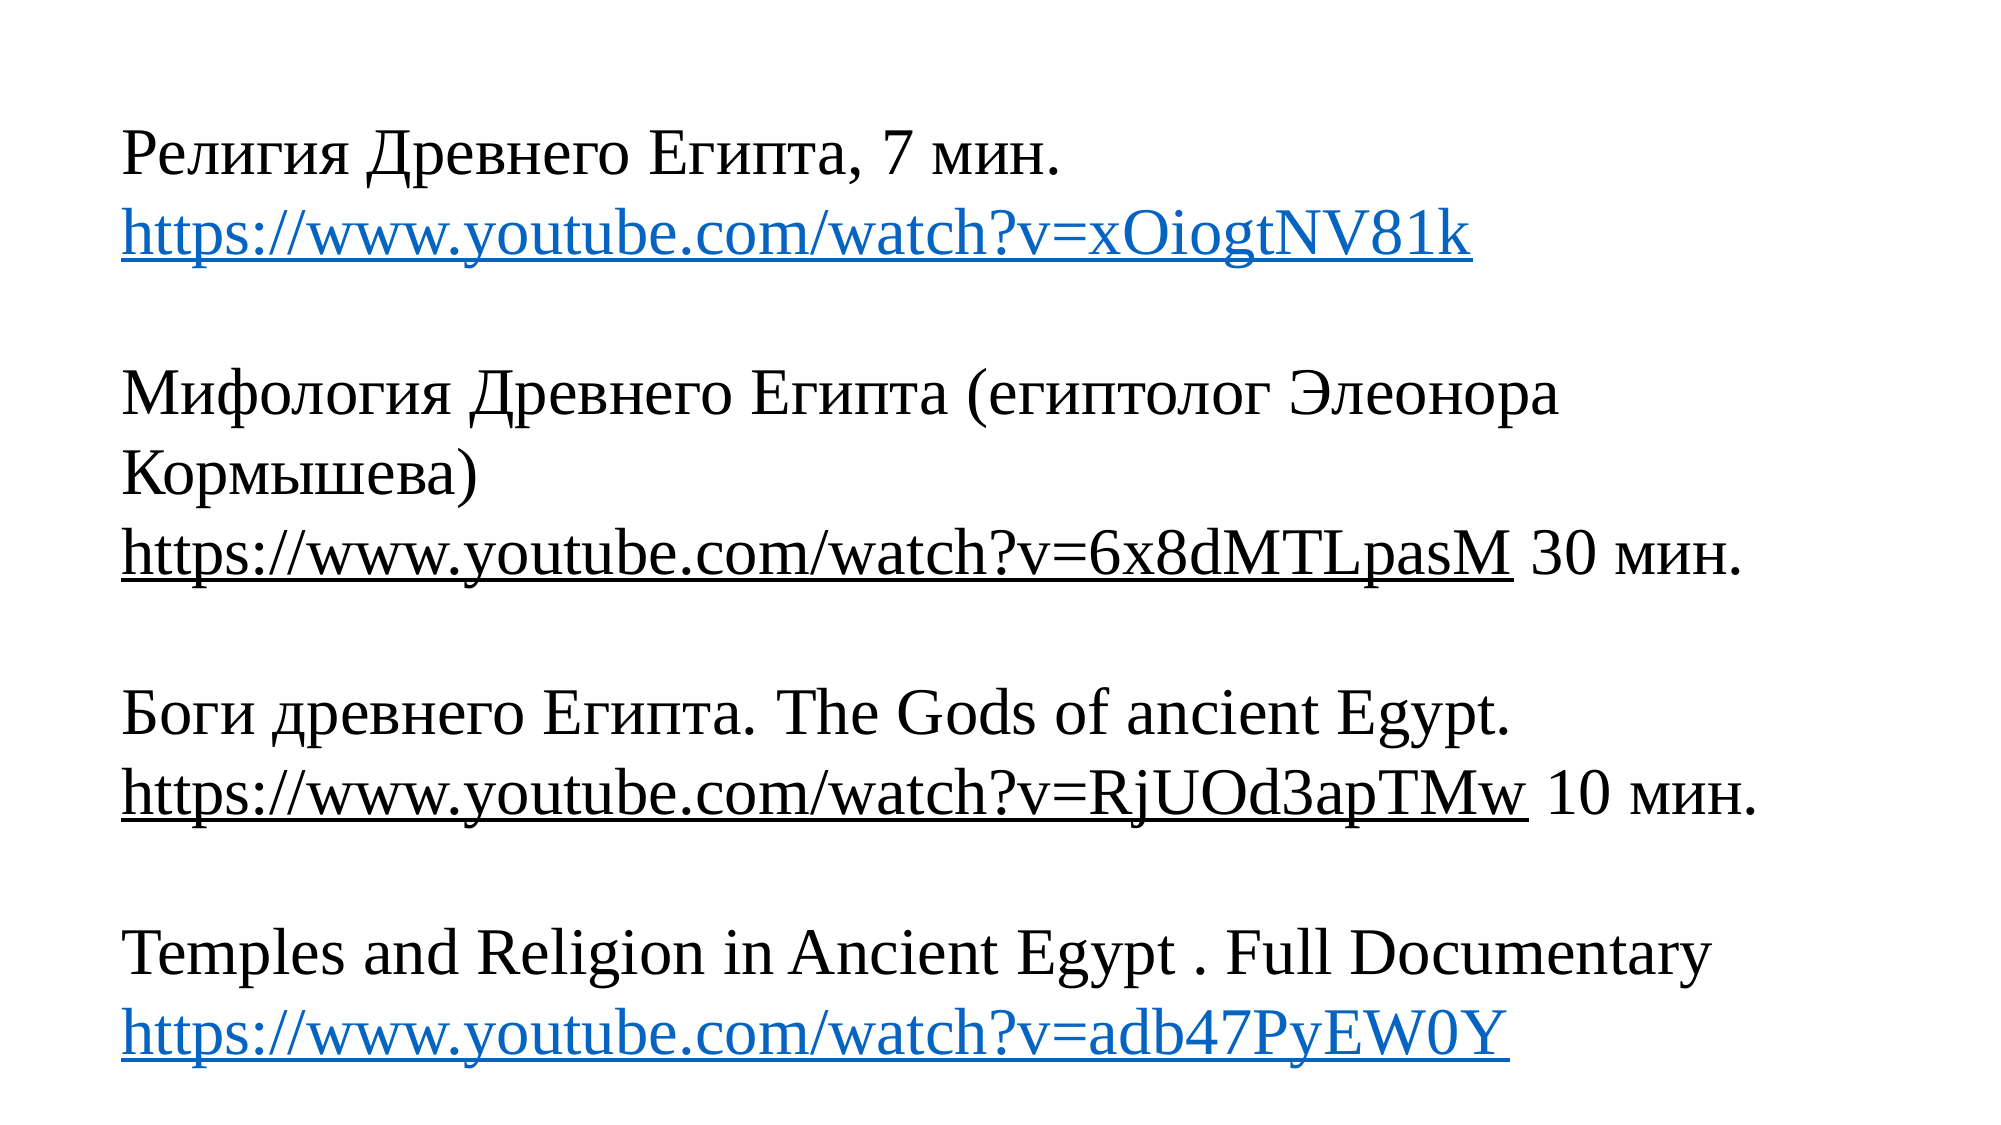

Религия Древнего Египта, 7 мин.
https://www.youtube.com/watch?v=xOiogtNV81k

Мифология Древнего Египта (египтолог Элеонора Кормышева)
https://www.youtube.com/watch?v=6x8dMTLpasM 30 мин.

Боги древнего Египта. The Gods of ancient Egypt.
https://www.youtube.com/watch?v=RjUOd3apTMw 10 мин.

Temples and Religion in Ancient Egypt . Full Documentary
https://www.youtube.com/watch?v=adb47PyEW0Y